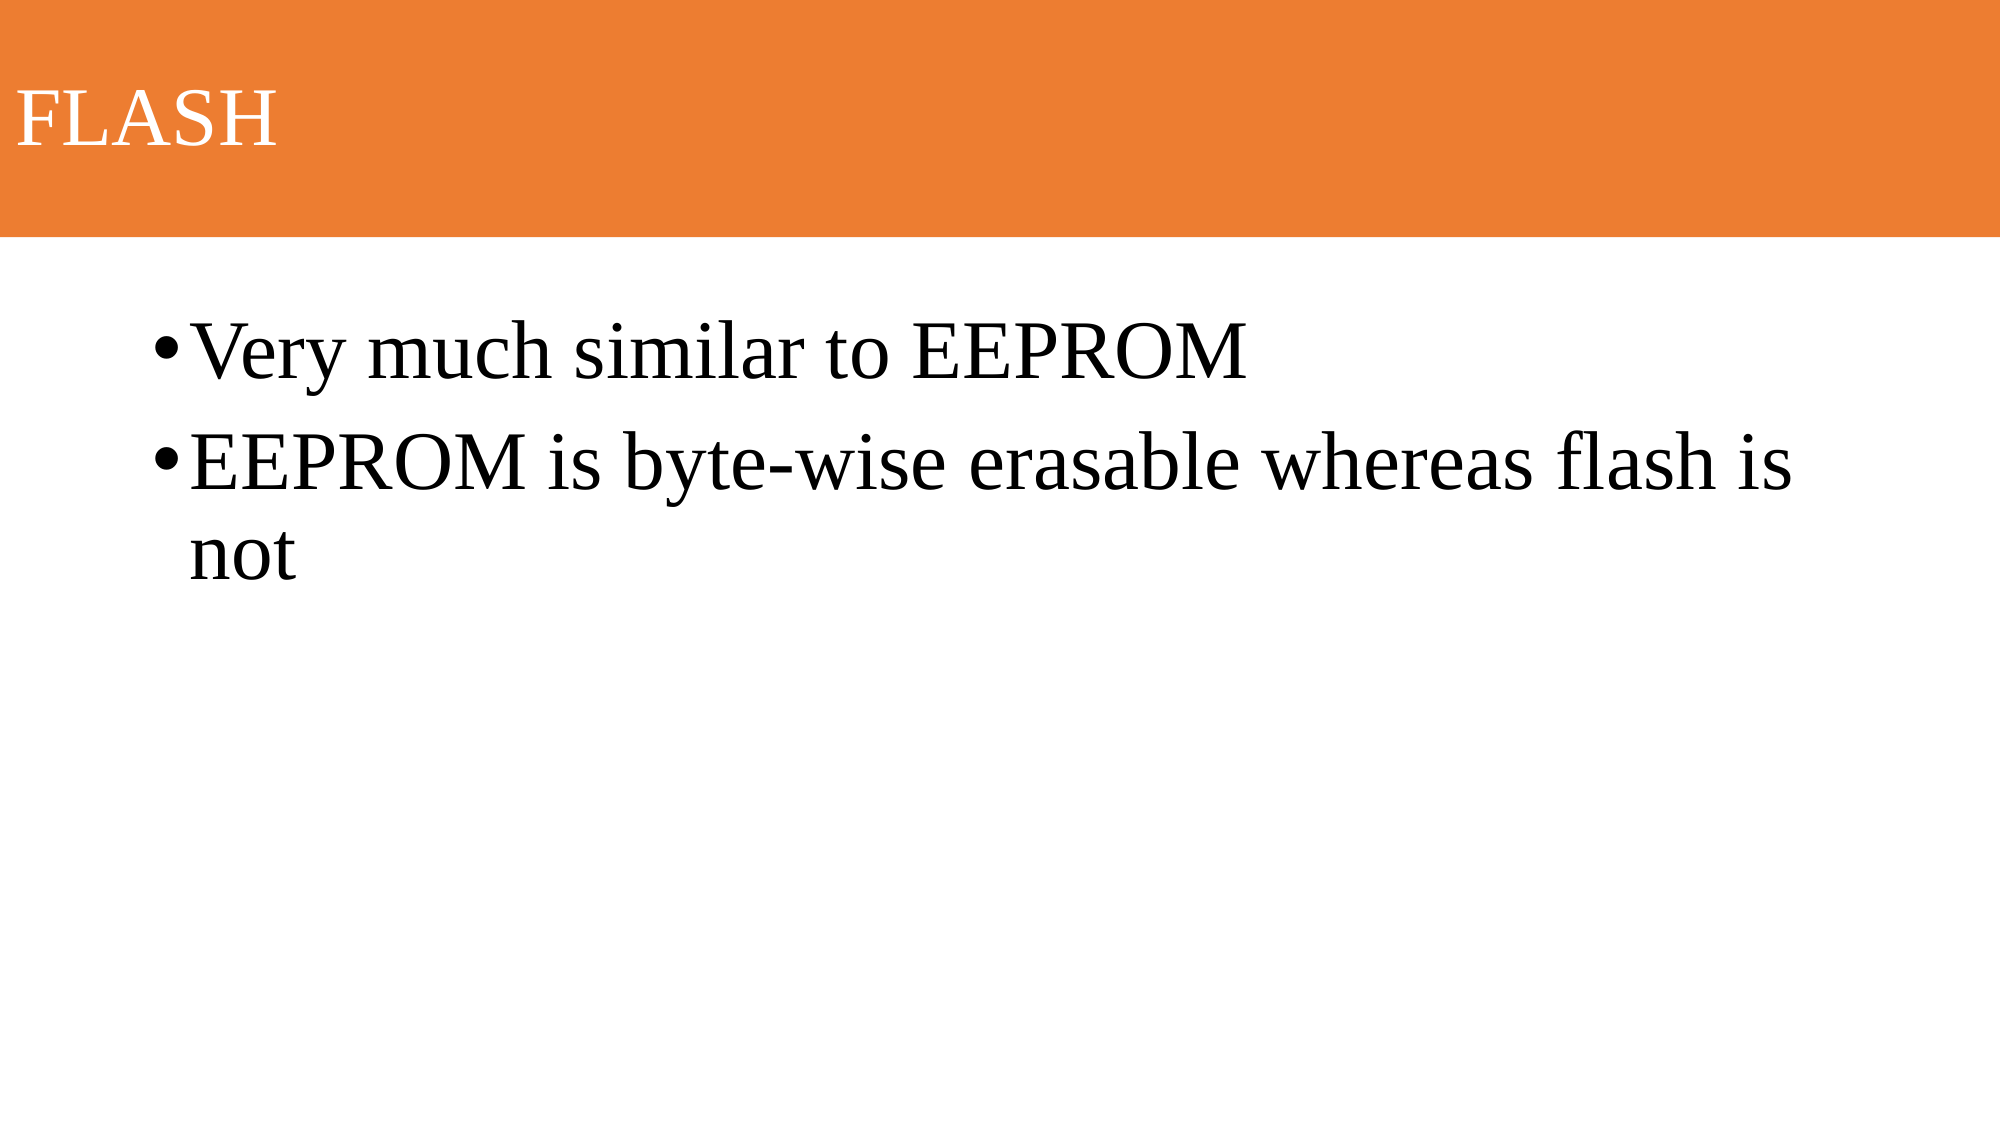

# FLASH
Very much similar to EEPROM
EEPROM is byte-wise erasable whereas flash is not